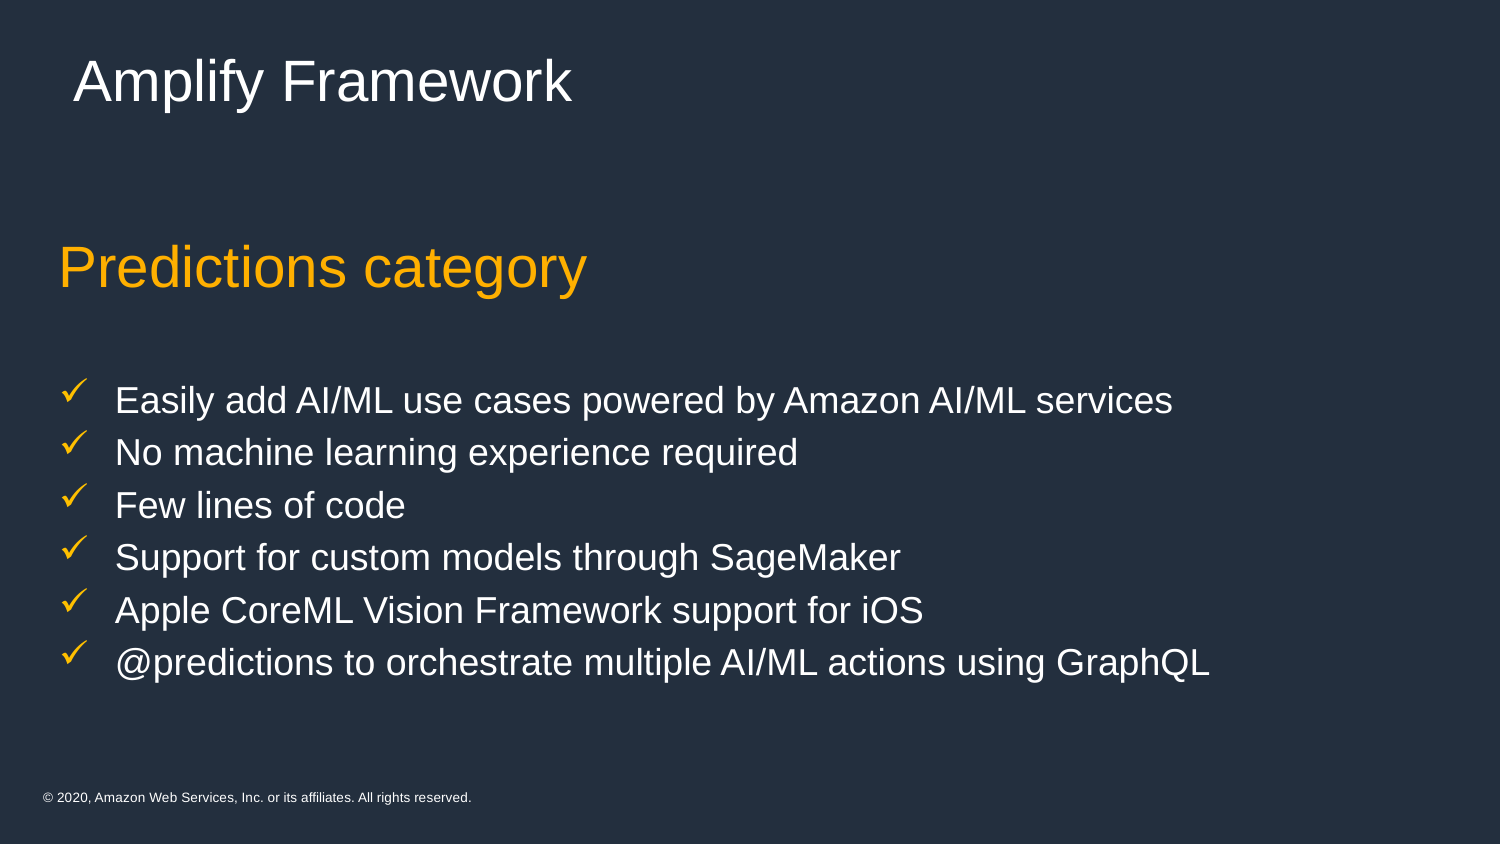

# Amplify Framework
Predictions category

Easily add AI/ML use cases powered by Amazon AI/ML services
No machine learning experience required
Few lines of code
Support for custom models through SageMaker
Apple CoreML Vision Framework support for iOS
@predictions to orchestrate multiple AI/ML actions using GraphQL